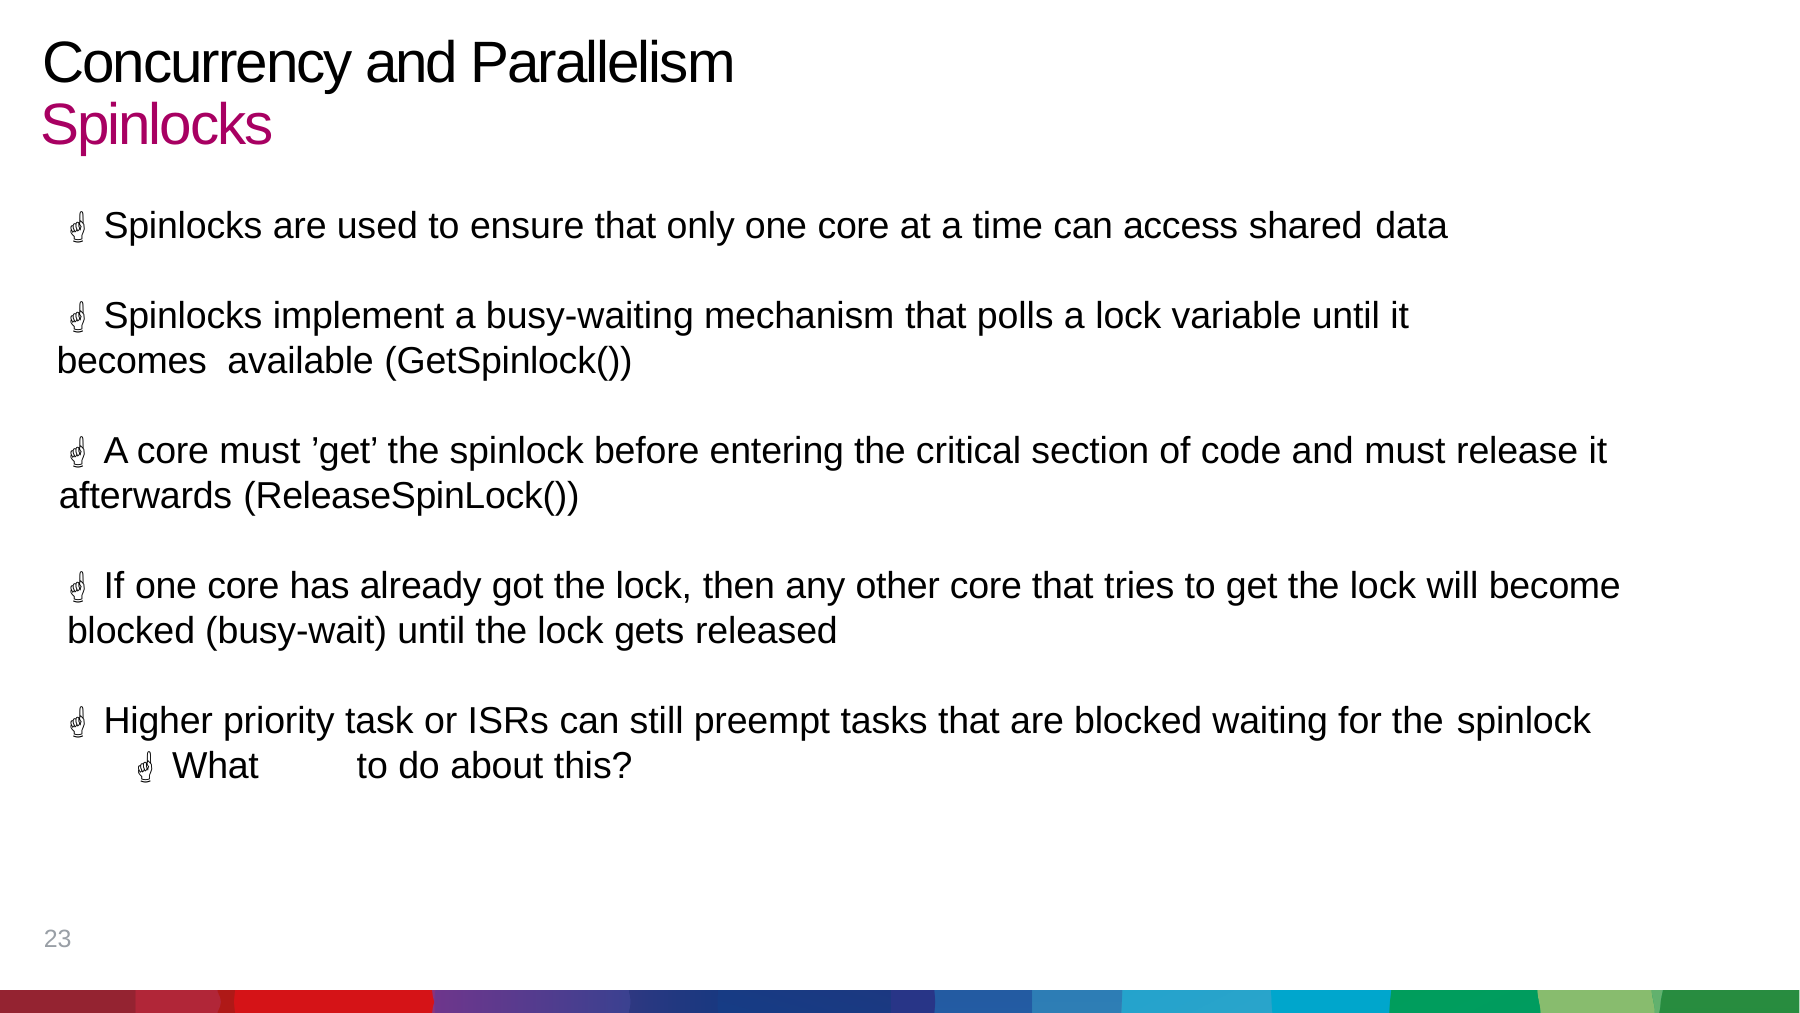

# Concurrency and Parallelism  Spinlocks
☝ Spinlocks are used to ensure that only one core at a time can access shared data

☝ Spinlocks implement a busy-waiting mechanism that polls a lock variable until it becomes  available (GetSpinlock())

☝ A core must ’get’ the spinlock before entering the critical section of code and must release it
afterwards (ReleaseSpinLock())

☝ If one core has already got the lock, then any other core that tries to get the lock will become  blocked (busy-wait) until the lock gets released

☝ Higher priority task or ISRs can still preempt tasks that are blocked waiting for the spinlock
☝ What	to do about this?
23